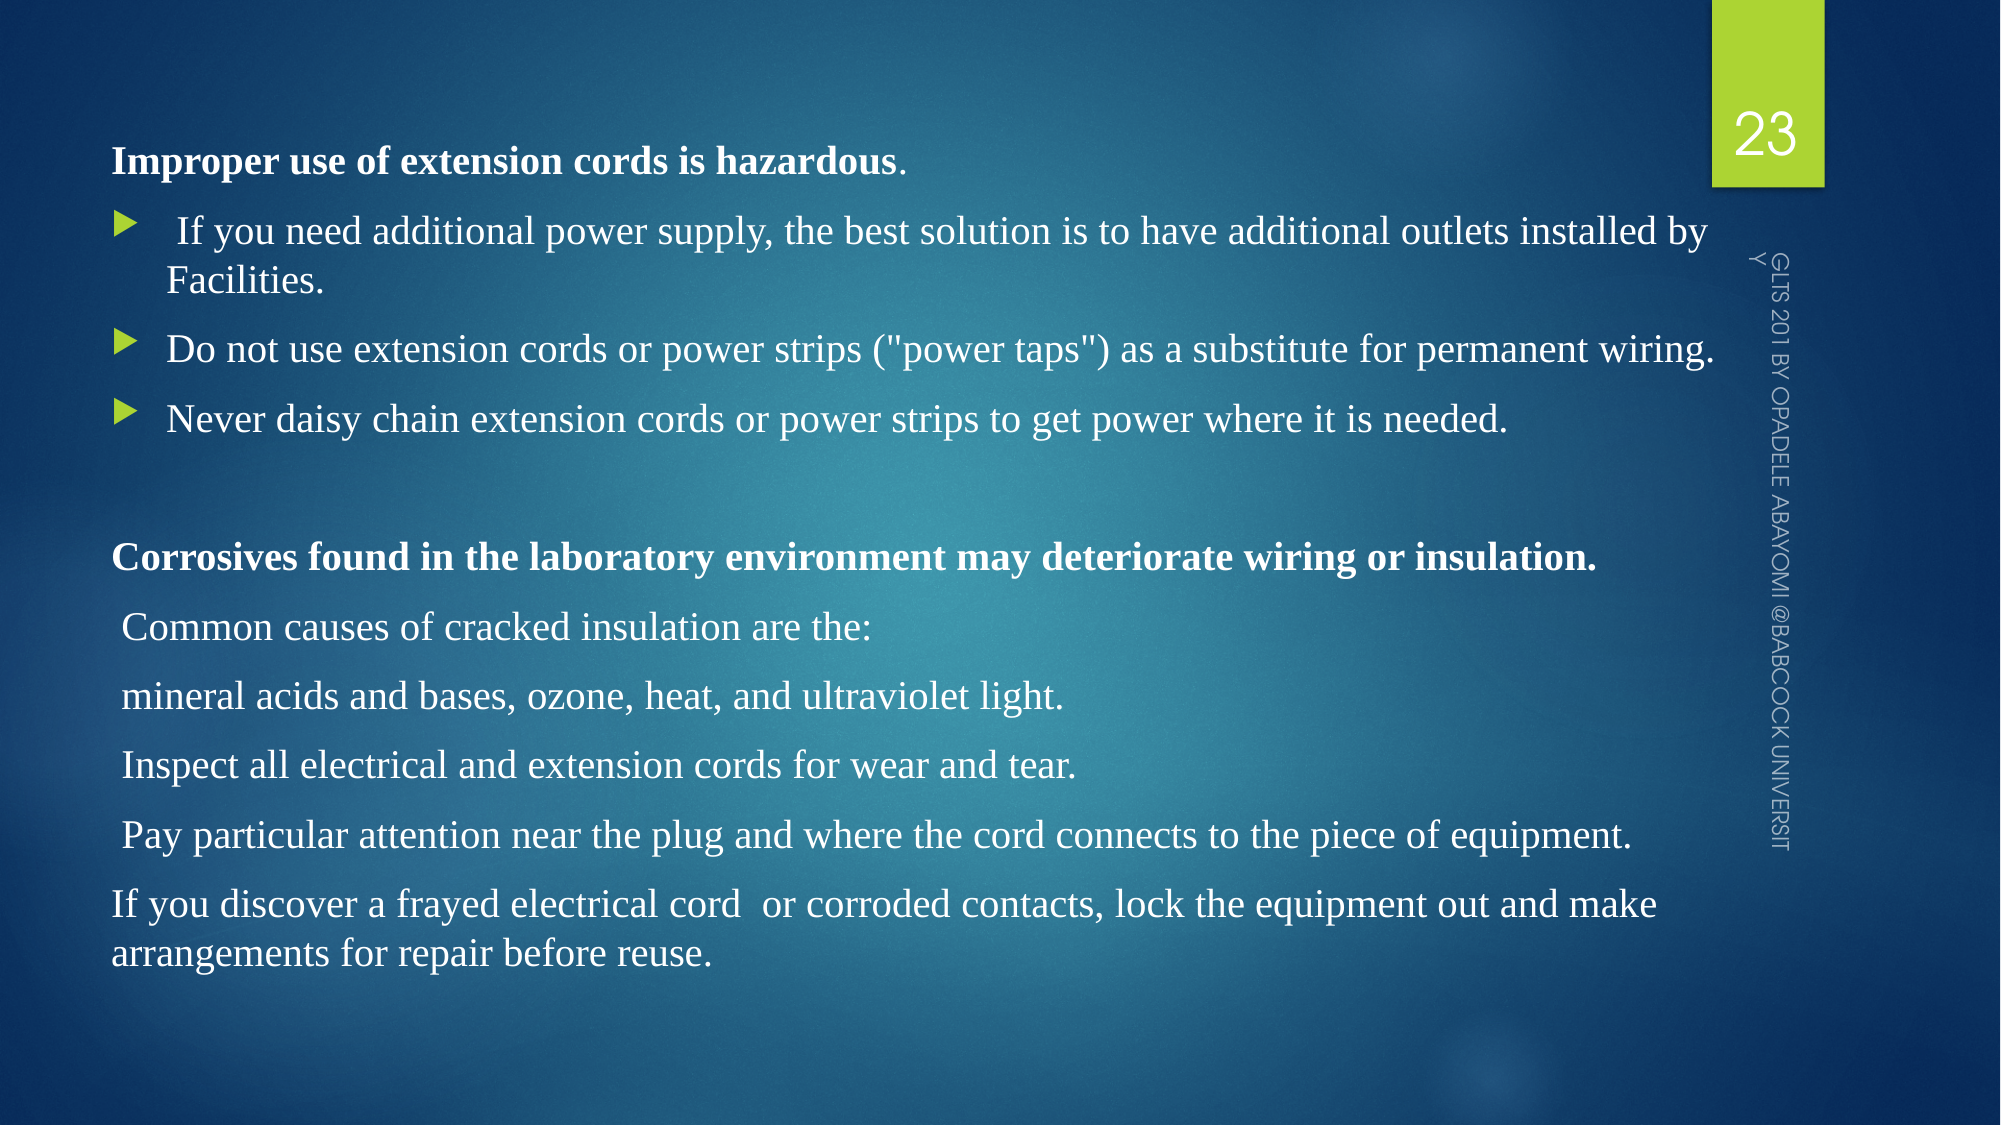

23
Improper use of extension cords is hazardous.
 If you need additional power supply, the best solution is to have additional outlets installed by Facilities.
Do not use extension cords or power strips ("power taps") as a substitute for permanent wiring.
Never daisy chain extension cords or power strips to get power where it is needed.

Corrosives found in the laboratory environment may deteriorate wiring or insulation.
 Common causes of cracked insulation are the:
 mineral acids and bases, ozone, heat, and ultraviolet light.
 Inspect all electrical and extension cords for wear and tear.
 Pay particular attention near the plug and where the cord connects to the piece of equipment.
If you discover a frayed electrical cord  or corroded contacts, lock the equipment out and make arrangements for repair before reuse.
GLTS 201 BY OPADELE ABAYOMI @BABCOCK UNIVERSITY